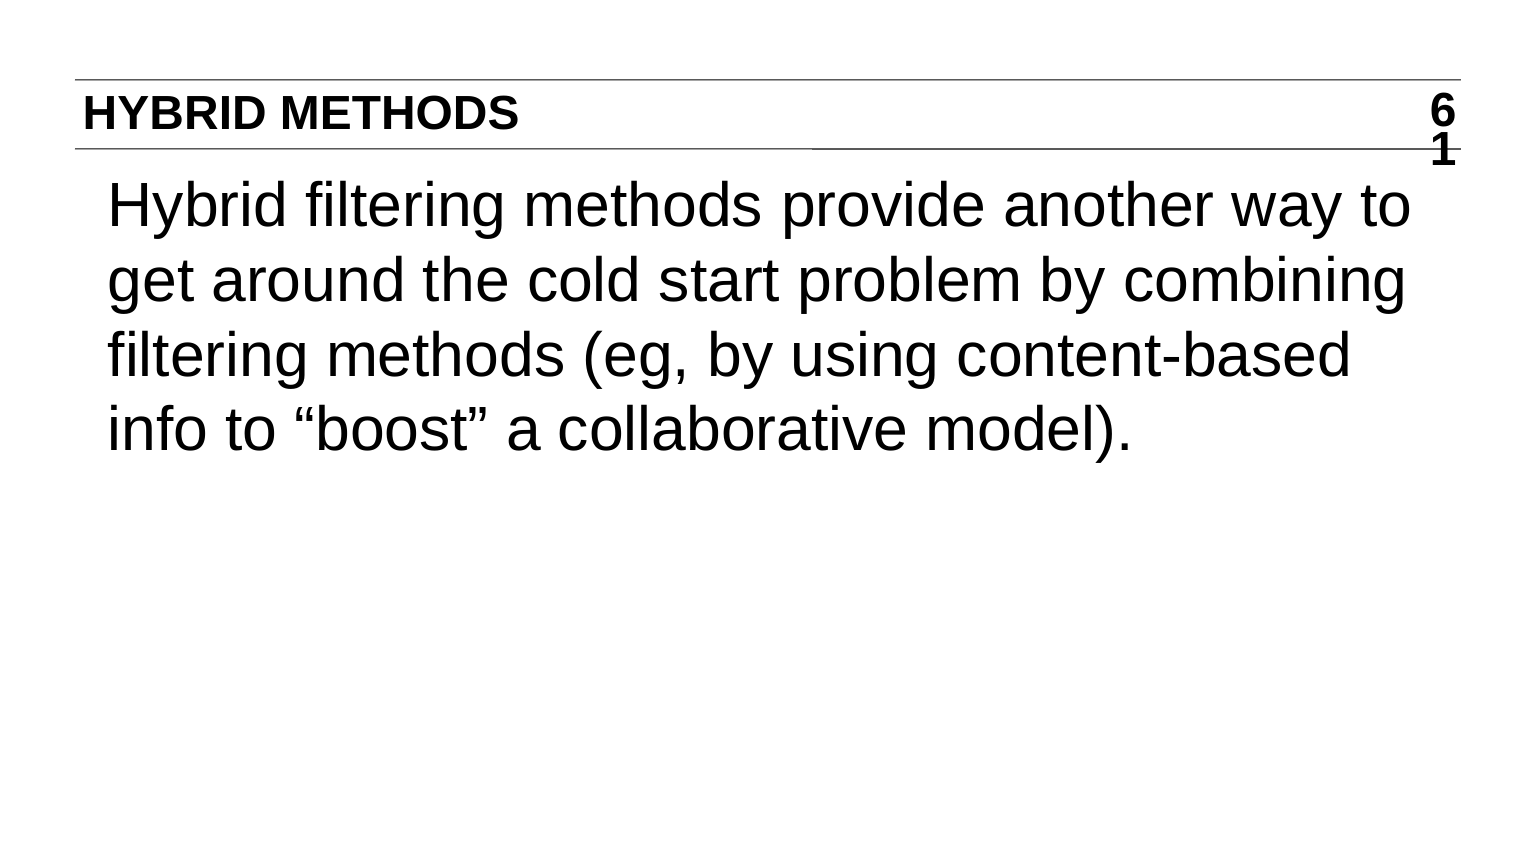

Hybrid methods
61
Hybrid filtering methods provide another way to get around the cold start problem by combining filtering methods (eg, by using content-based info to “boost” a collaborative model).